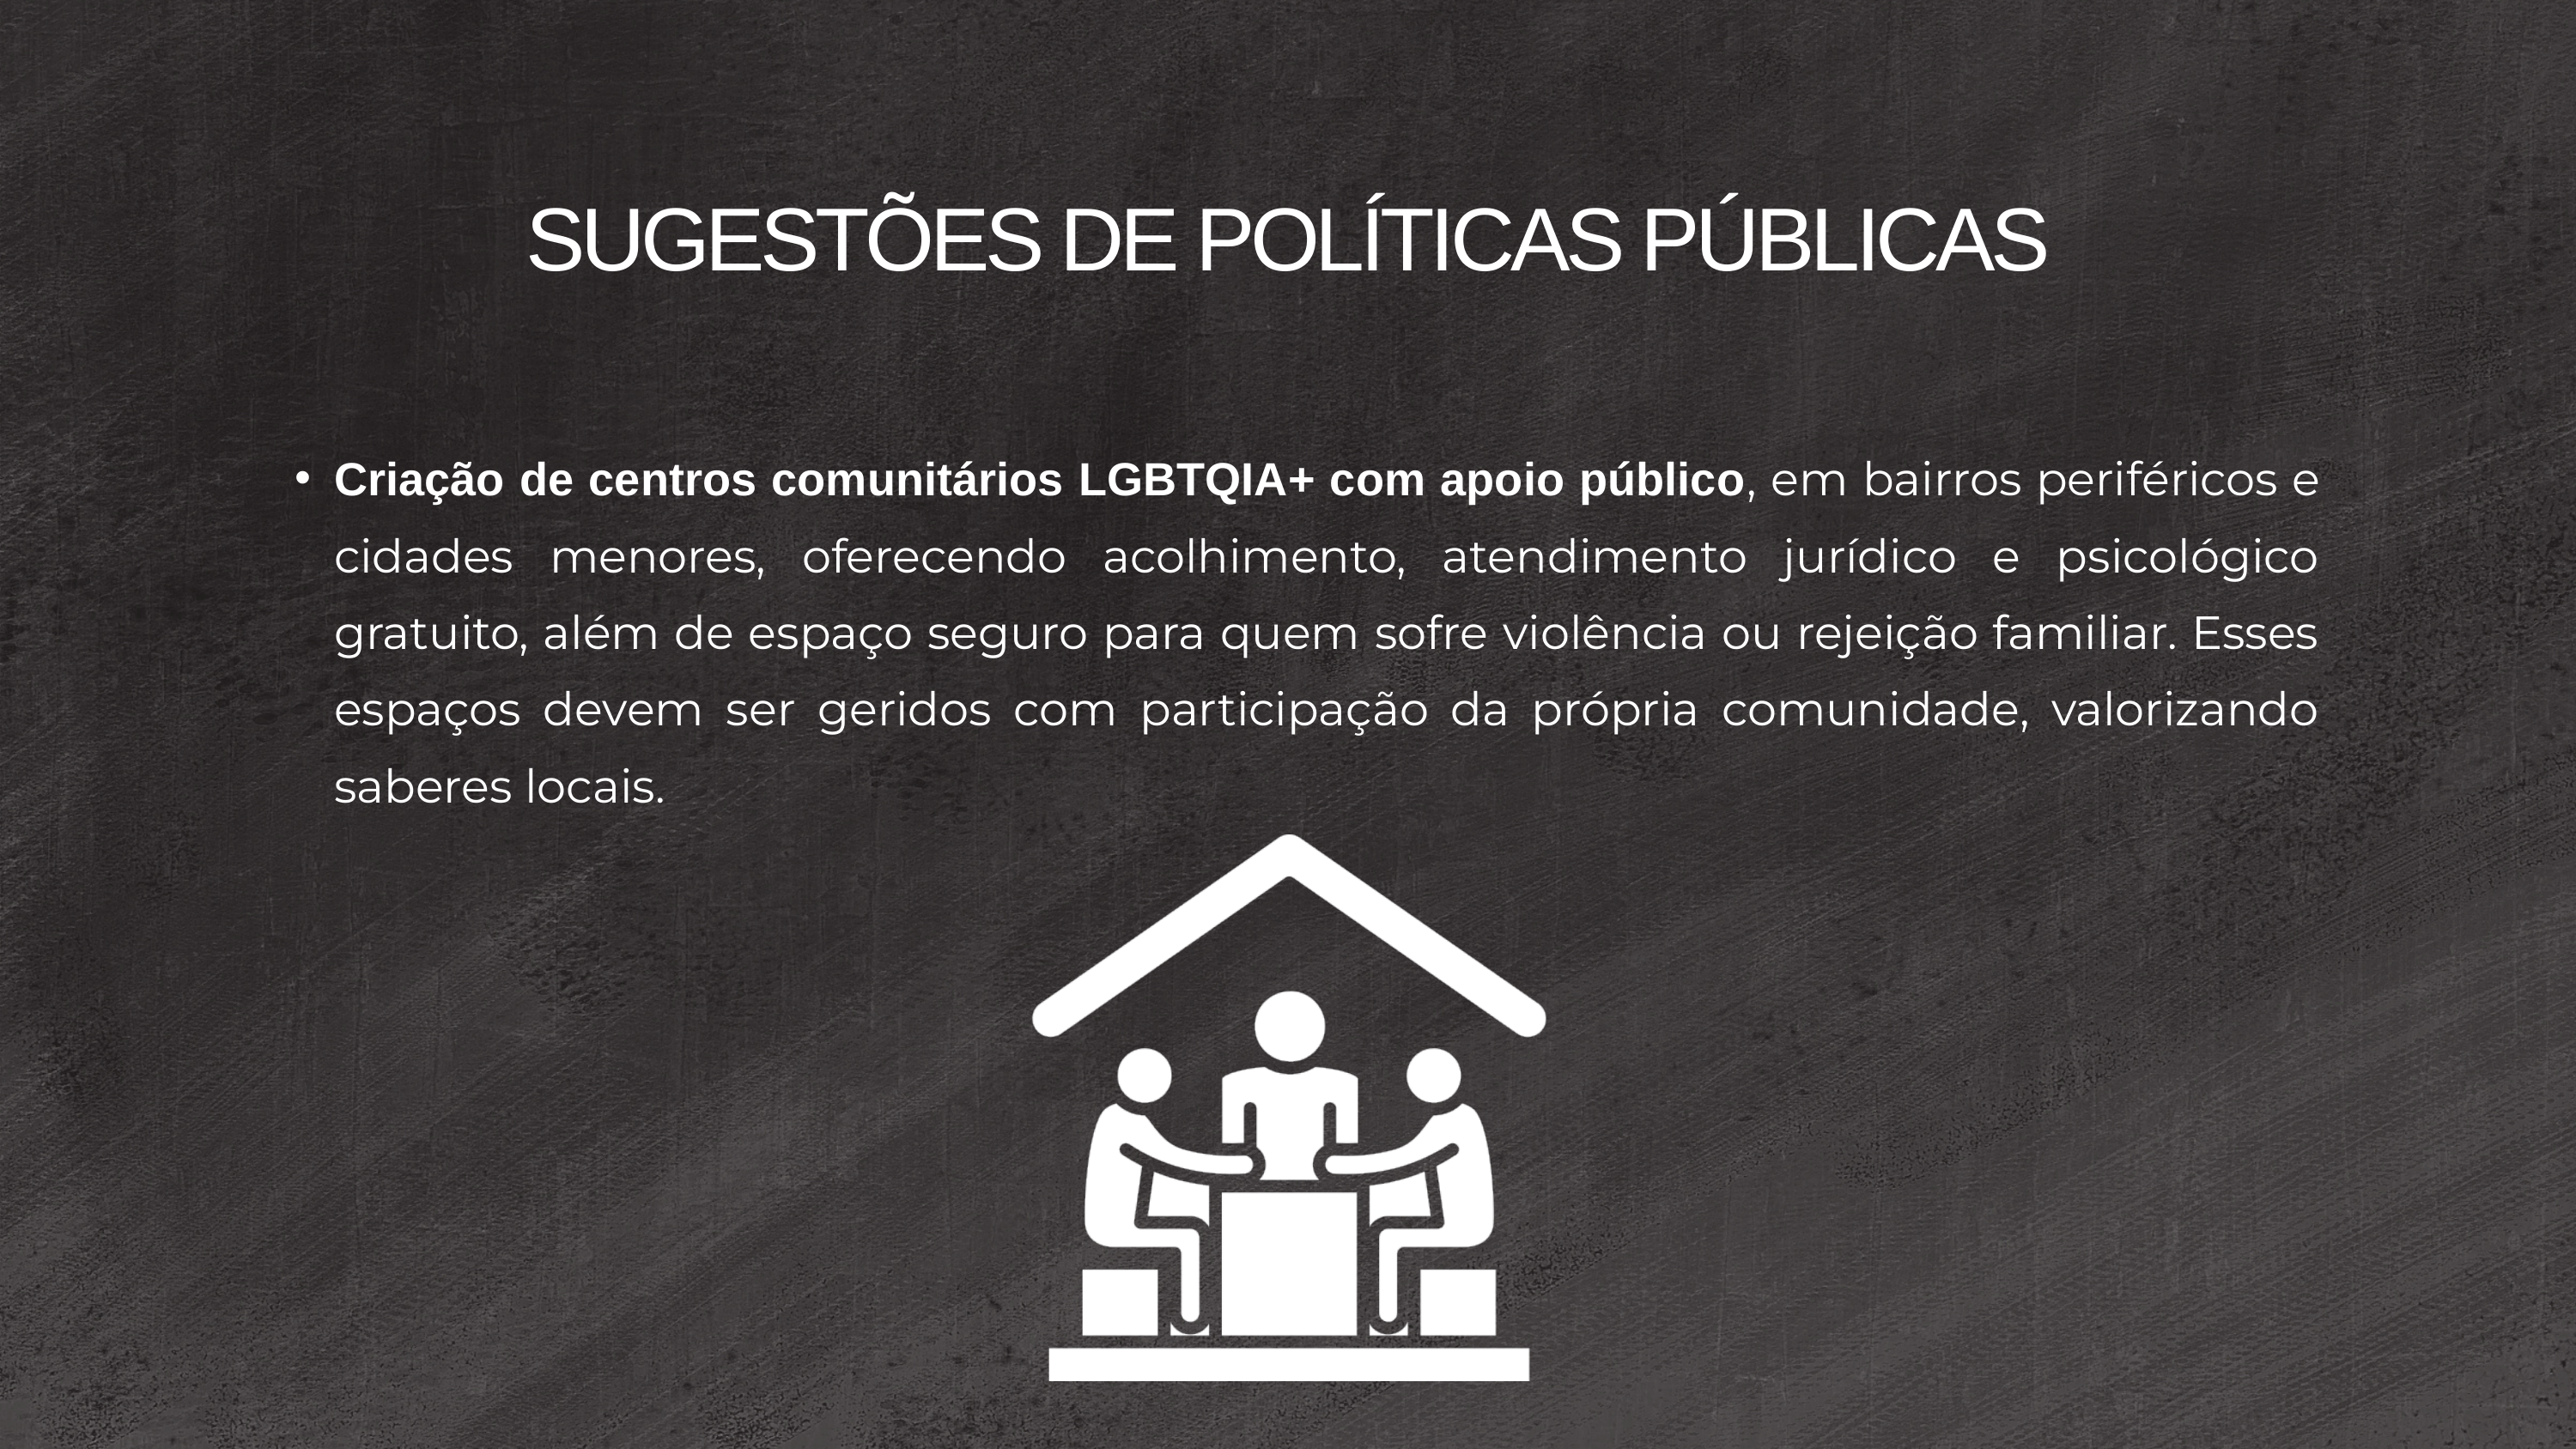

SUGESTÕES DE POLÍTICAS PÚBLICAS
Criação de centros comunitários LGBTQIA+ com apoio público, em bairros periféricos e cidades menores, oferecendo acolhimento, atendimento jurídico e psicológico gratuito, além de espaço seguro para quem sofre violência ou rejeição familiar. Esses espaços devem ser geridos com participação da própria comunidade, valorizando saberes locais.